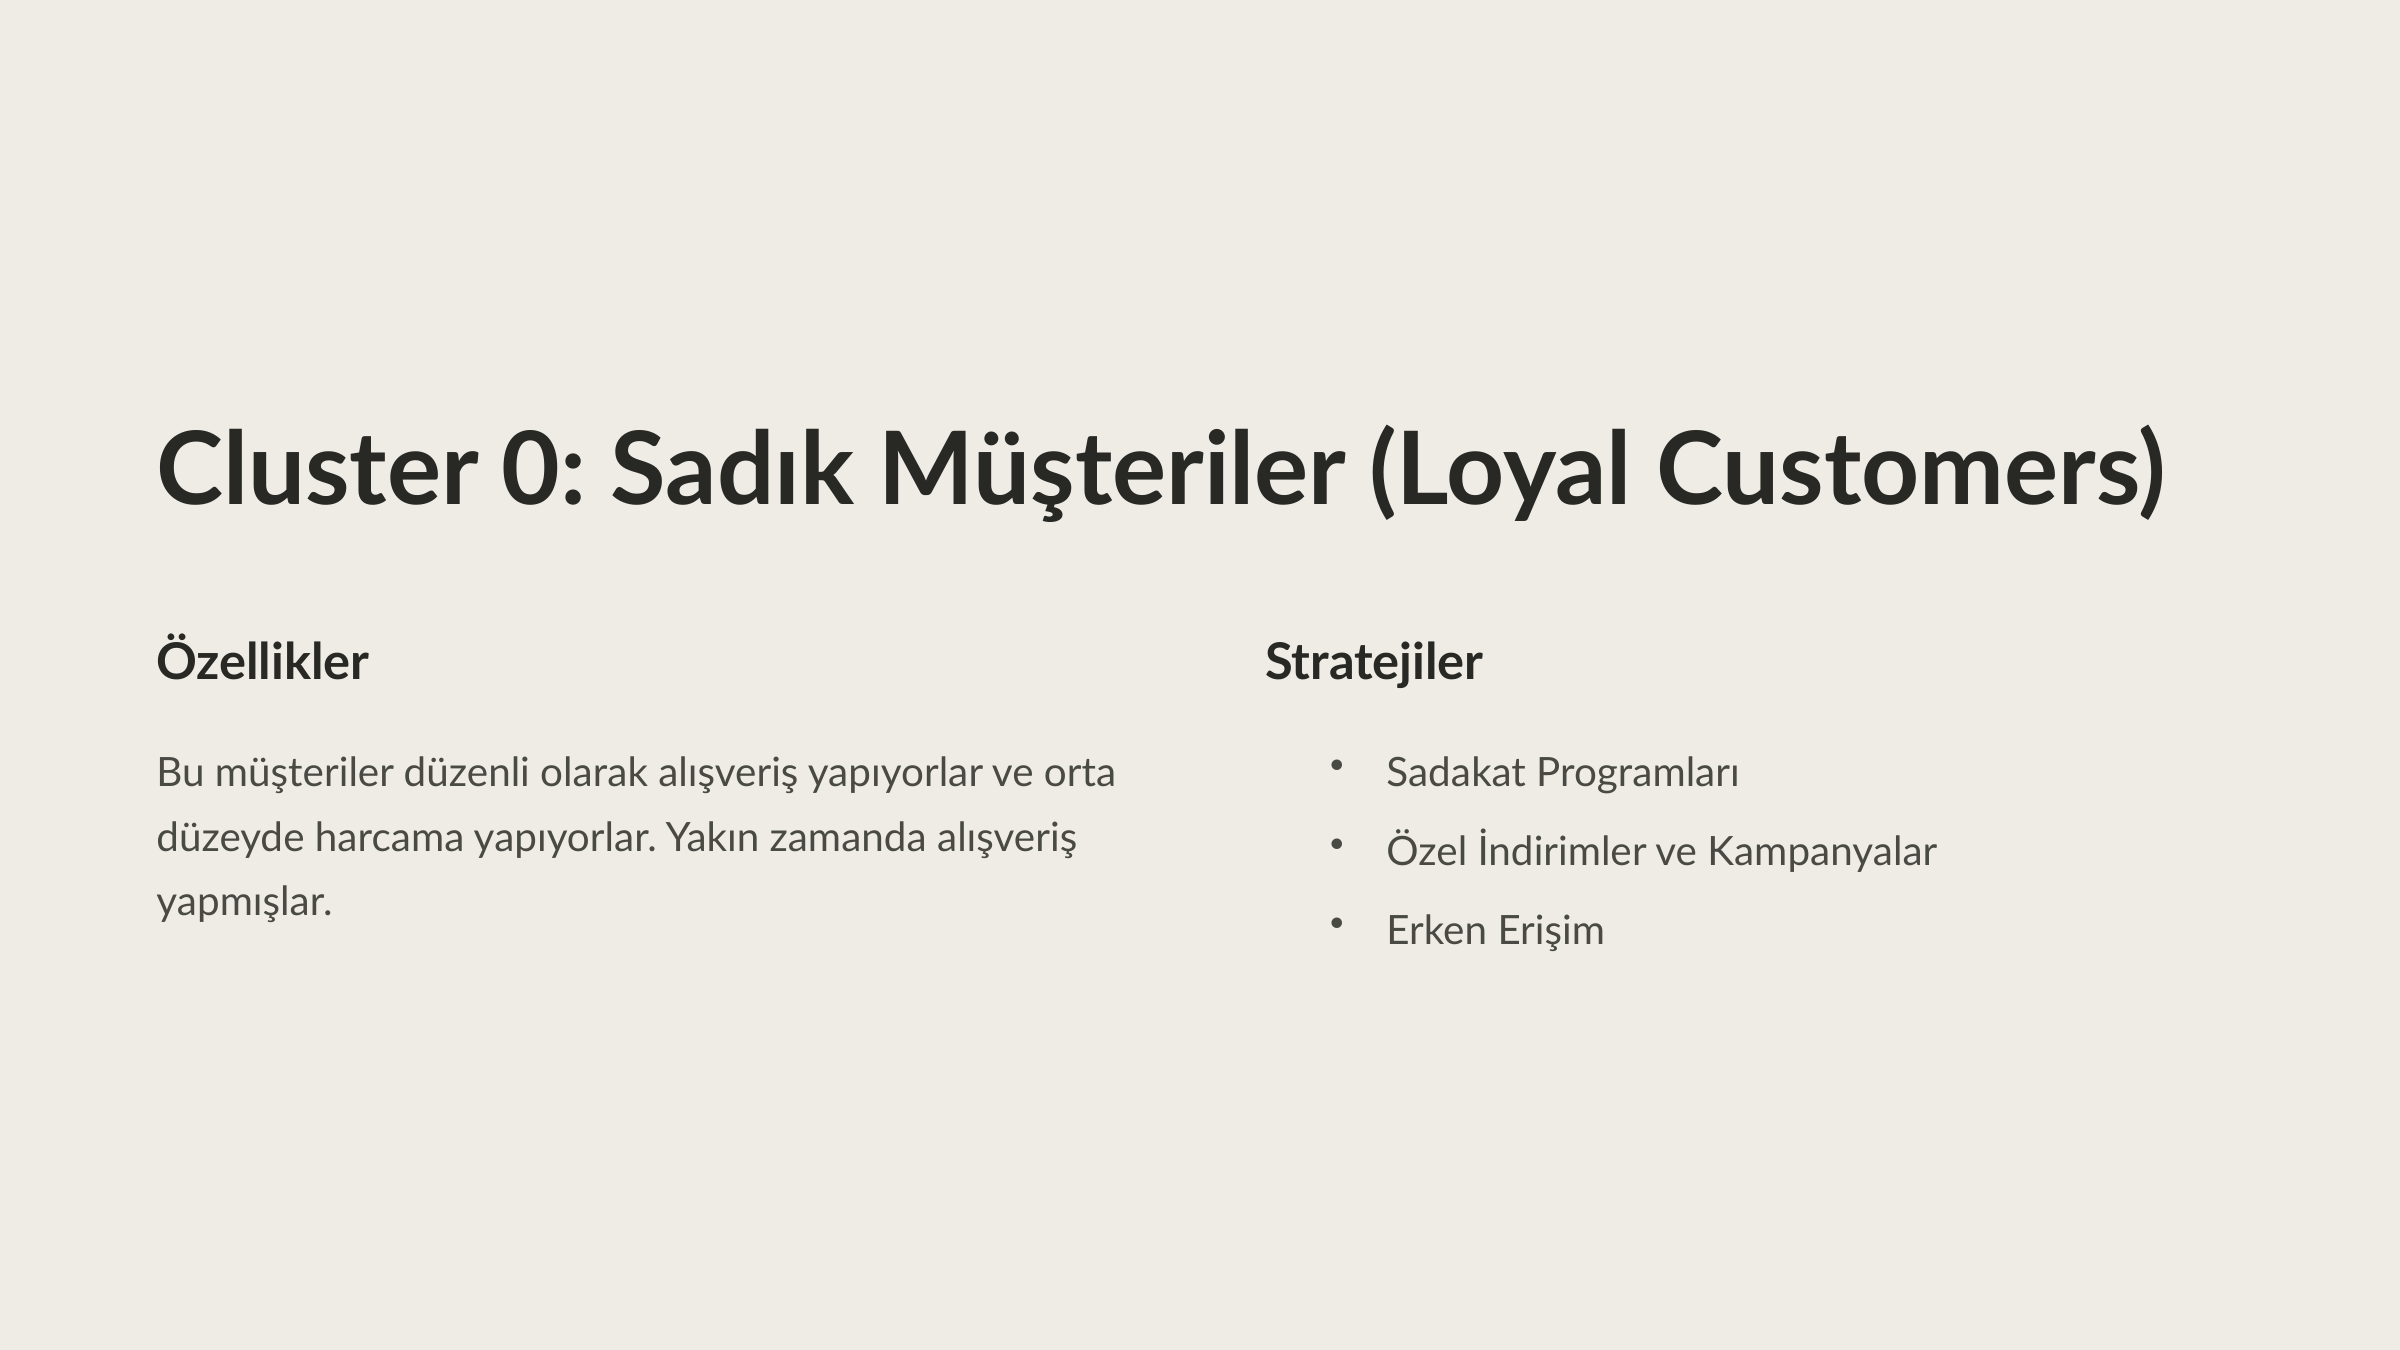

Cluster 0: Sadık Müşteriler (Loyal Customers)
Özellikler
Stratejiler
Bu müşteriler düzenli olarak alışveriş yapıyorlar ve orta düzeyde harcama yapıyorlar. Yakın zamanda alışveriş yapmışlar.
Sadakat Programları
Özel İndirimler ve Kampanyalar
Erken Erişim